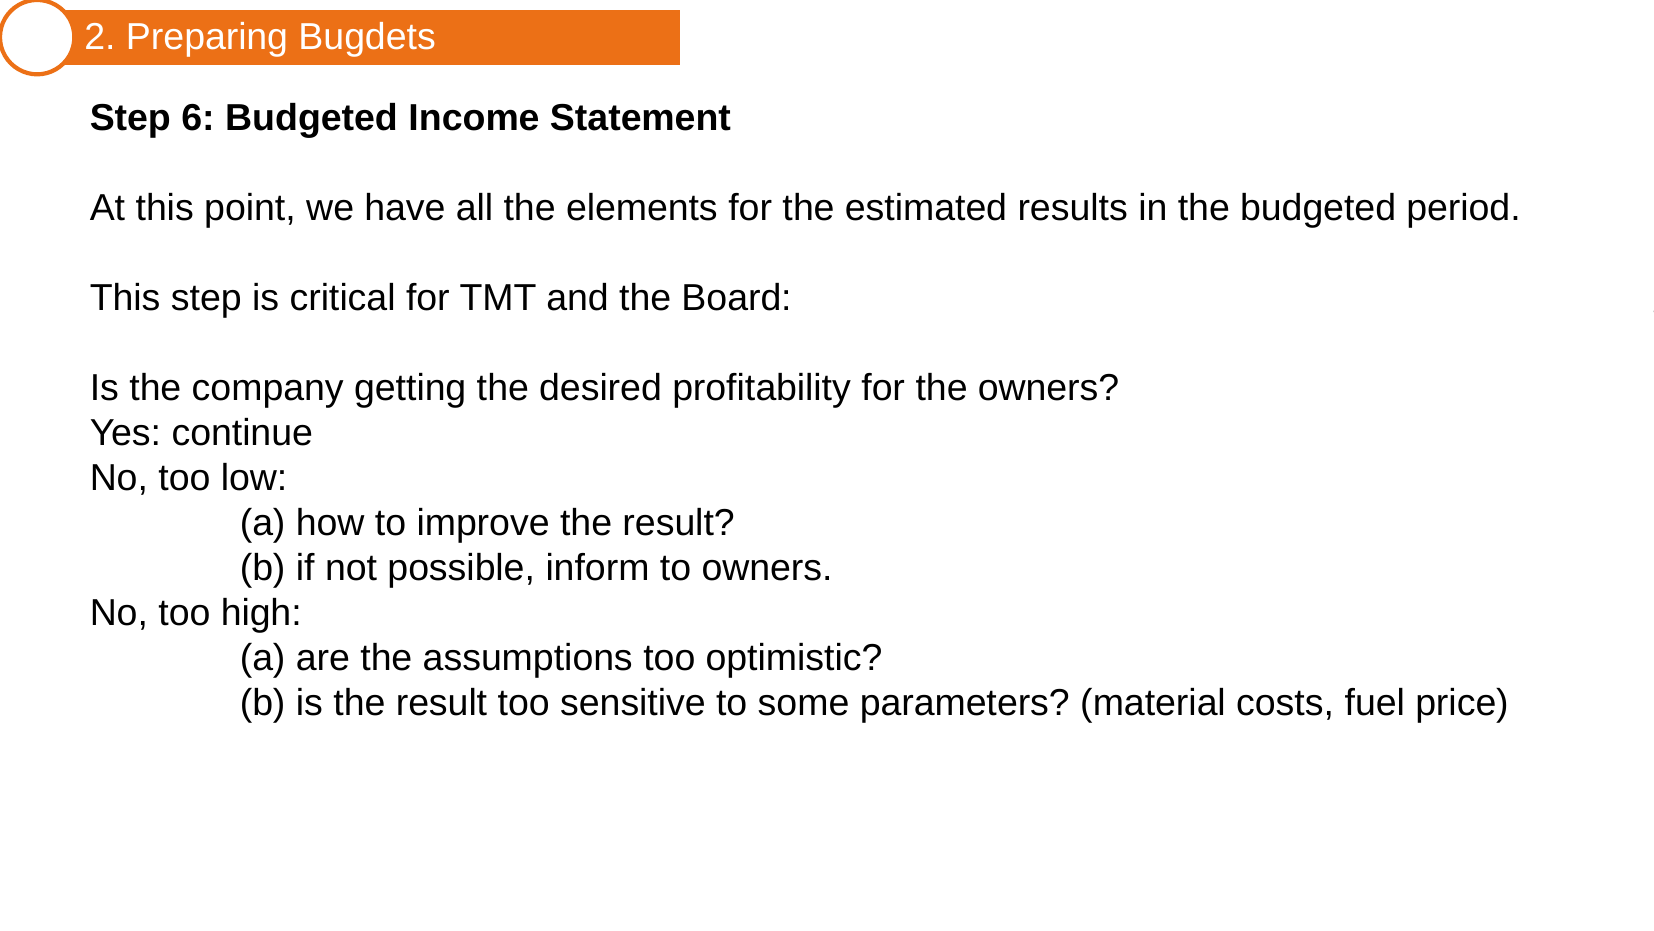

2. Preparing Bugdets

1. Master Budget
Step 6: Budgeted Income Statement

At this point, we have all the elements for the estimated results in the budgeted period.

This step is critical for TMT and the Board:

Is the company getting the desired profitability for the owners?
Yes: continue
No, too low:
	(a) how to improve the result?
	(b) if not possible, inform to owners.
No, too high:
	(a) are the assumptions too optimistic?
	(b) is the result too sensitive to some parameters? (material costs, fuel price)

3. Budget Control